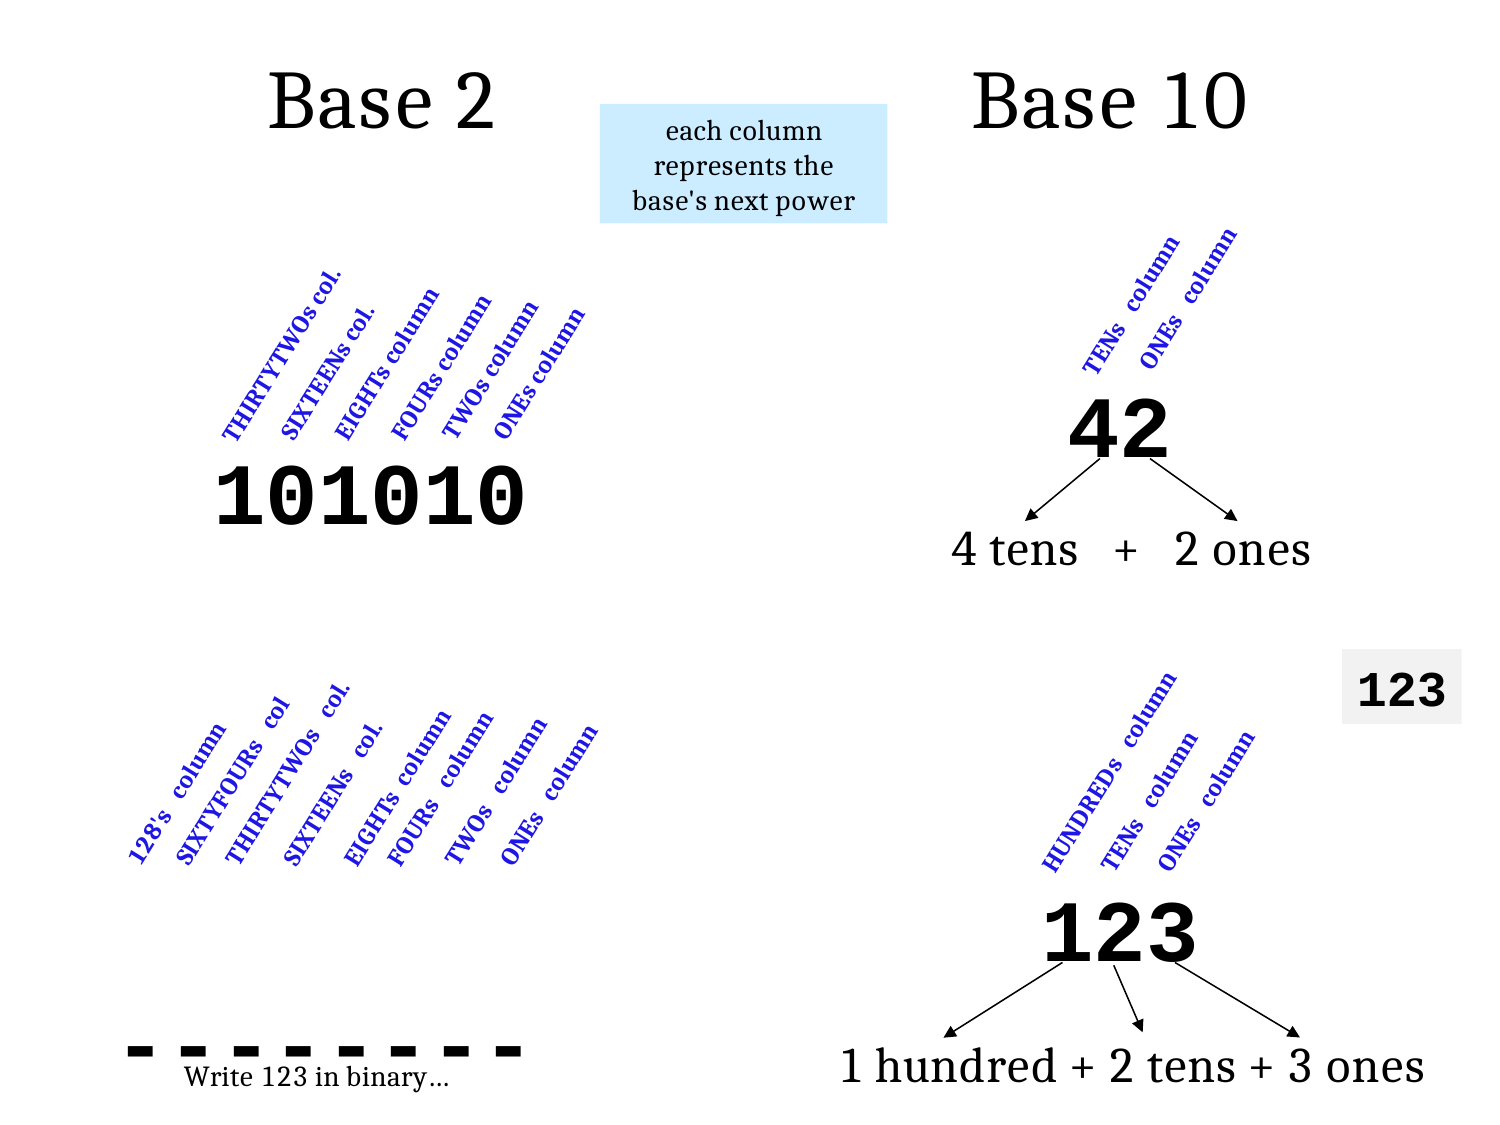

Base 2
Base 10
each column represents the base's next power
ONEs   column
TENs   column
THIRTYTWOs col.
EIGHTs column
SIXTEENs col.
FOURs column
TWOs column
ONEs column
42
101010

4 tens   +   2 ones
123
HUNDREDs   column
128's   column
SIXTYFOURs   col
THIRTYTWOs   col.
EIGHTs  column
SIXTEENs   col.
FOURs   column
TWOs   column
ONEs   column
TENs   column
ONEs   column
123

--------
1 hundred + 2 tens + 3 ones
Write 123 in binary…